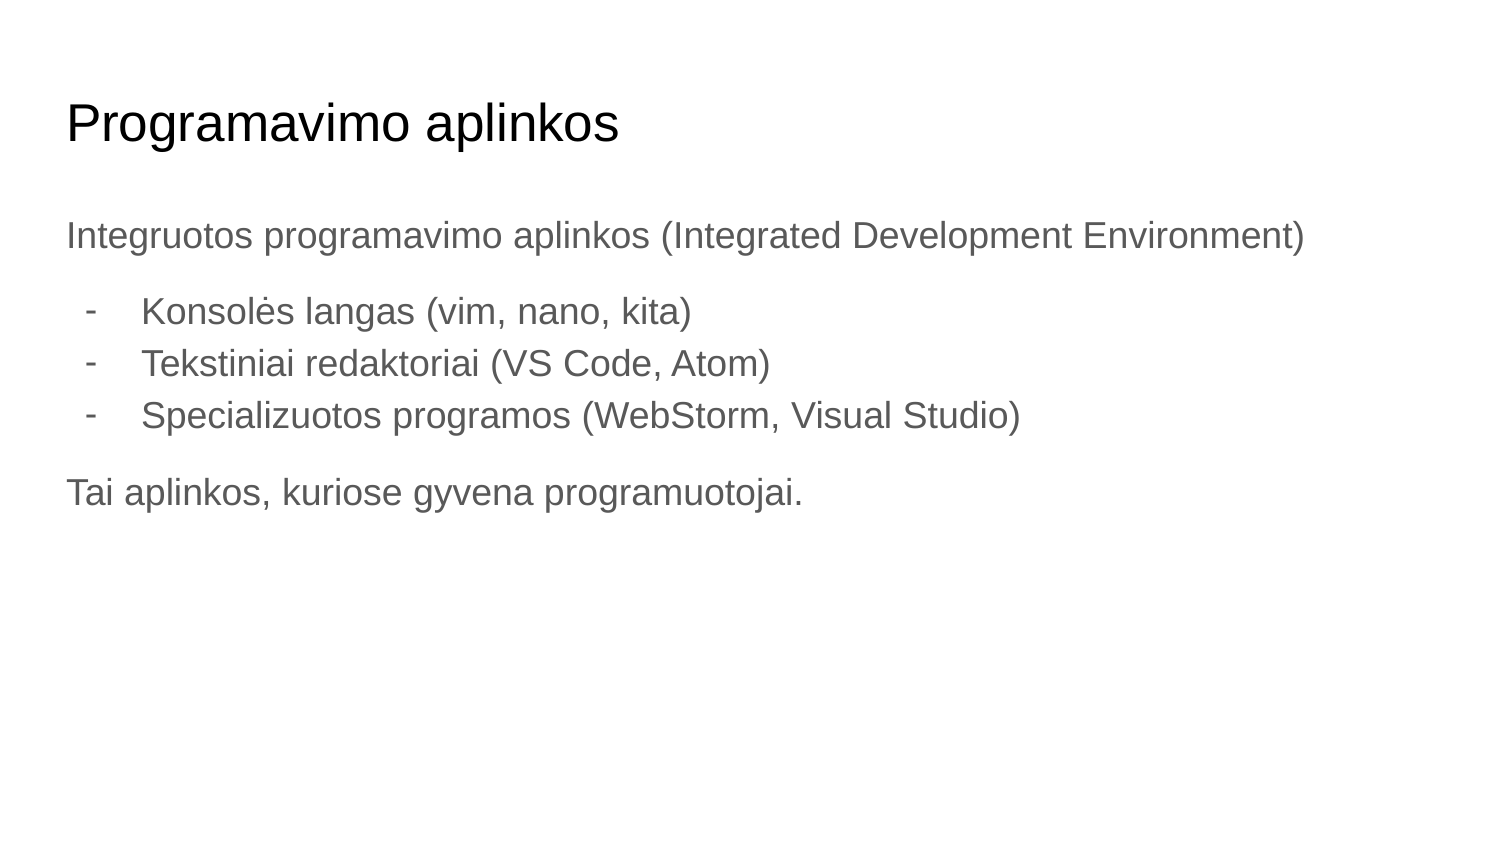

# Programavimo aplinkos
Integruotos programavimo aplinkos (Integrated Development Environment)
Konsolės langas (vim, nano, kita)
Tekstiniai redaktoriai (VS Code, Atom)
Specializuotos programos (WebStorm, Visual Studio)
Tai aplinkos, kuriose gyvena programuotojai.